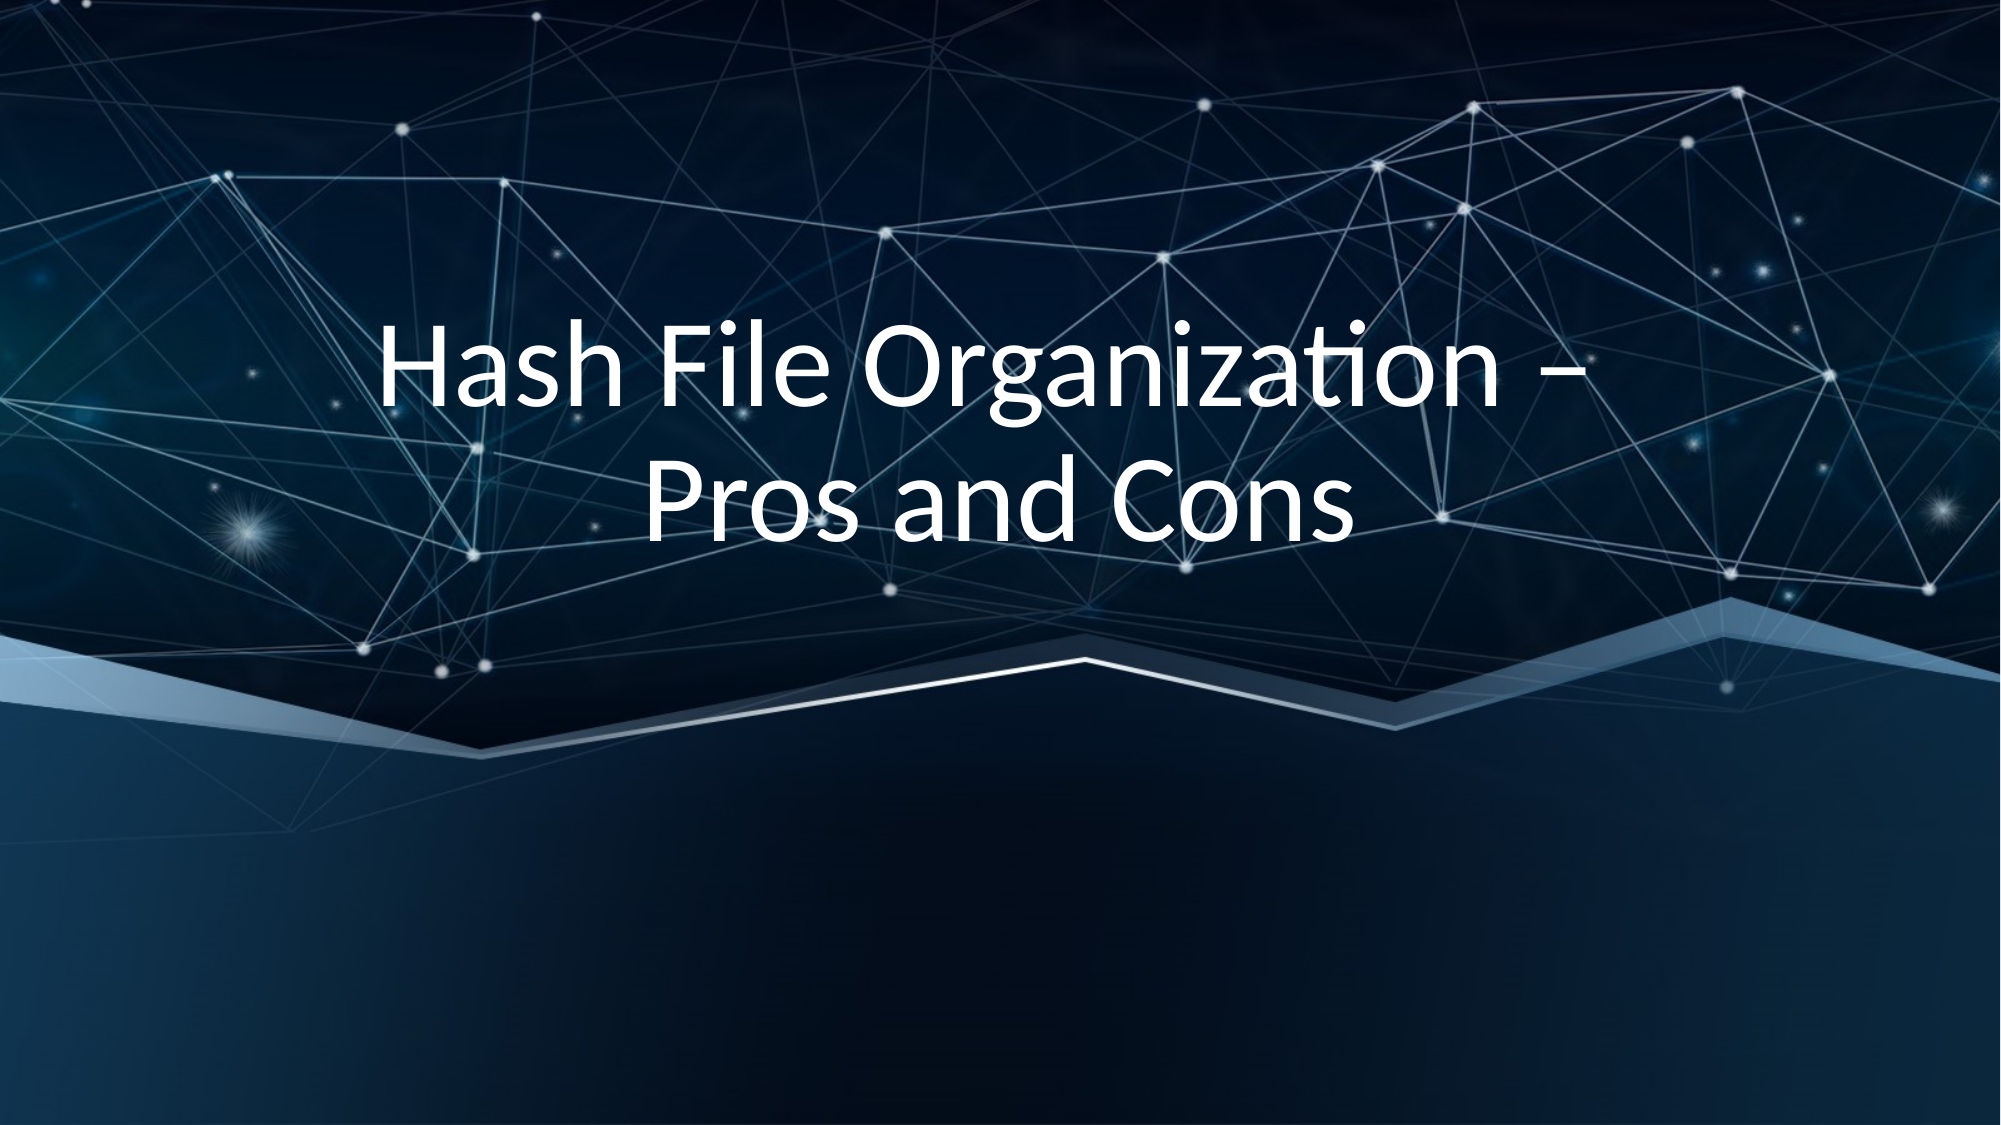

# Hash File Organization – Pros and Cons